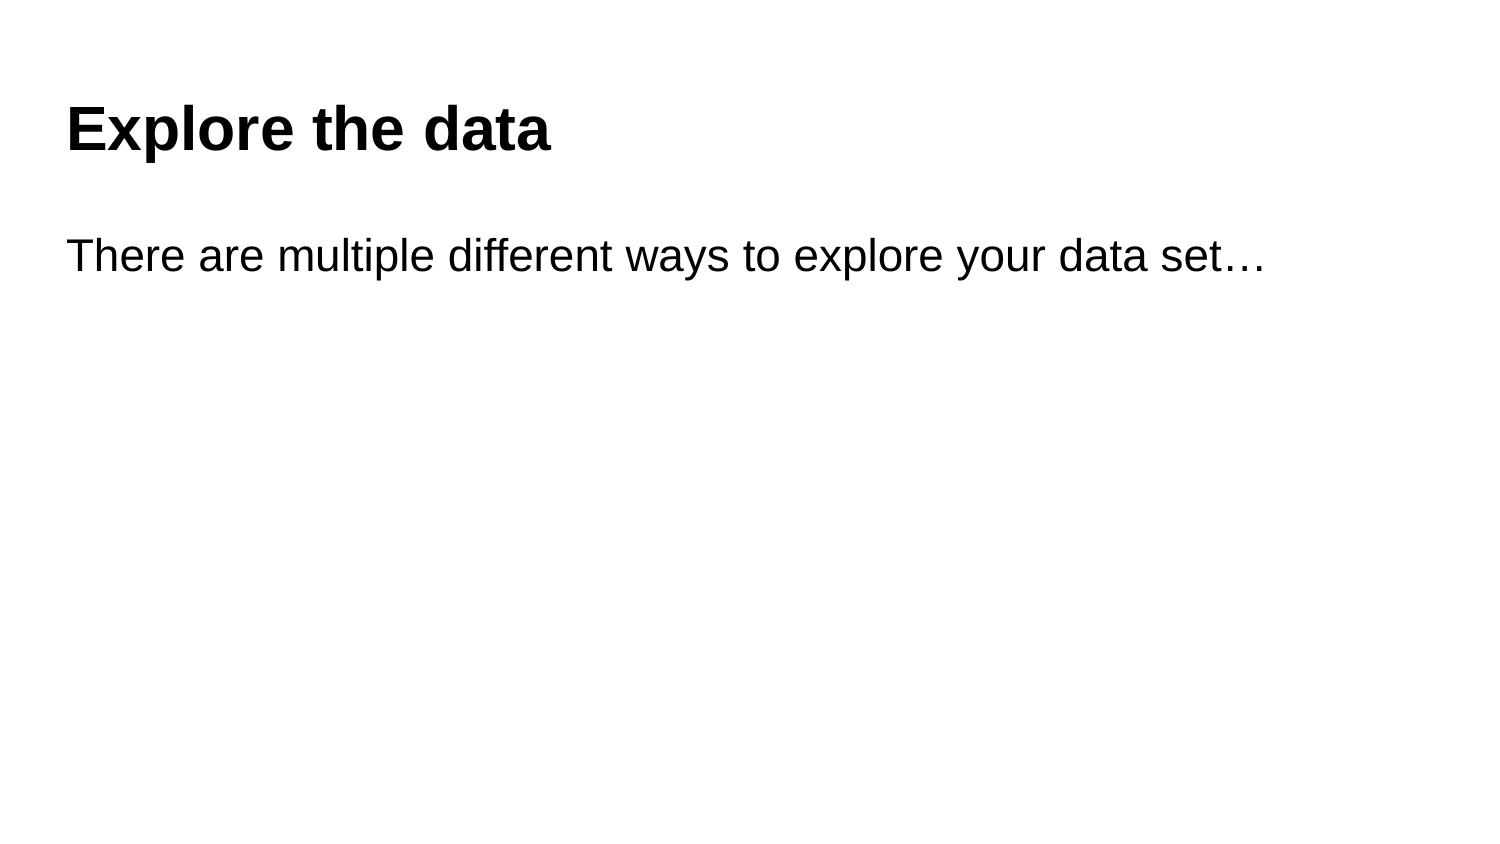

# Explore the data
There are multiple different ways to explore your data set…